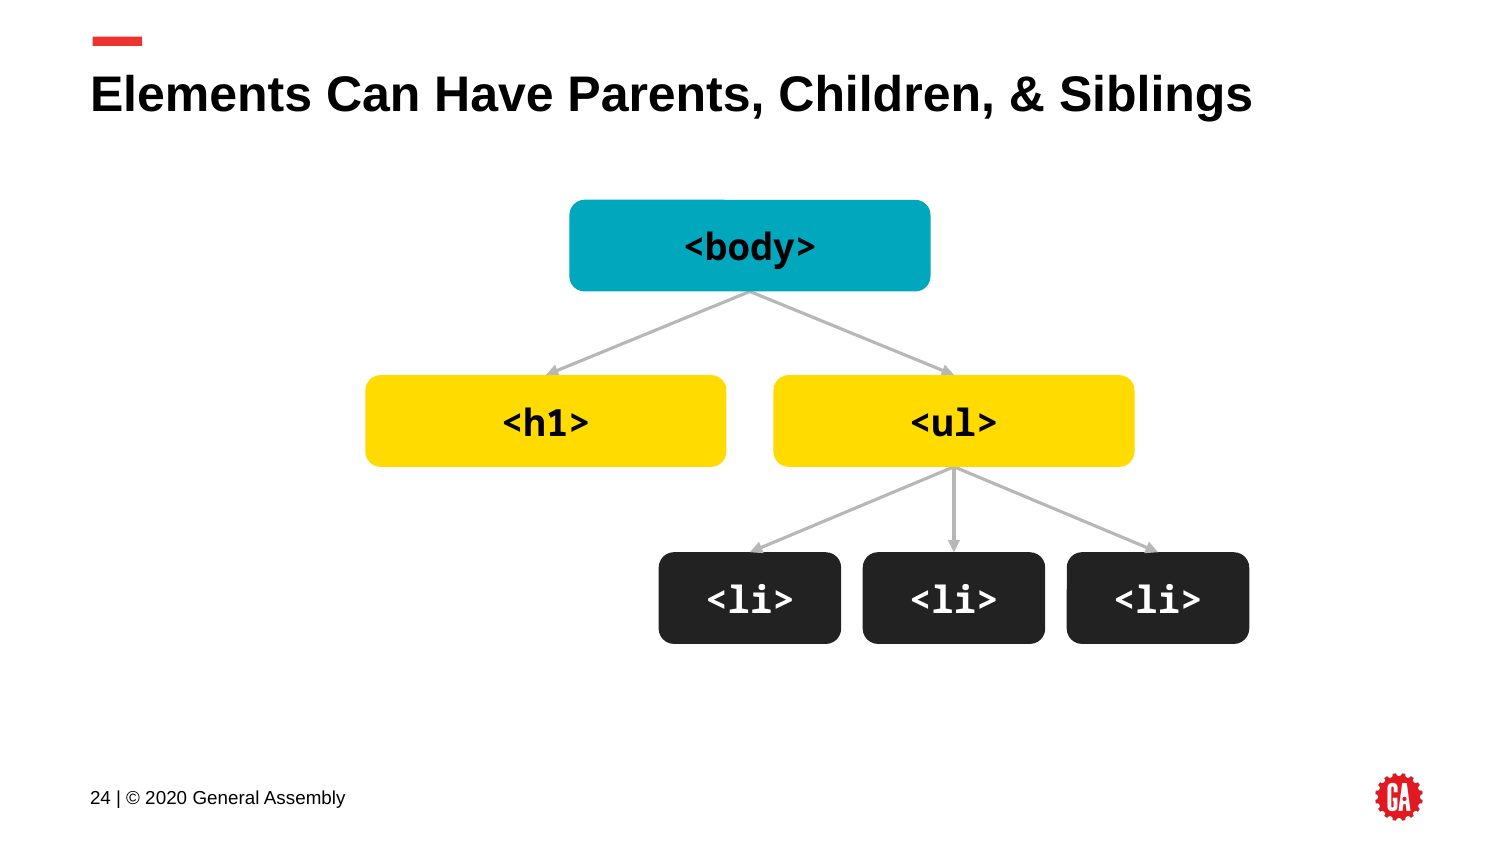

# Elements Can Have Parents, Children, & Siblings
<body>
<h1>
<ul>
<li>
<li>
<li>
24 | © 2020 General Assembly